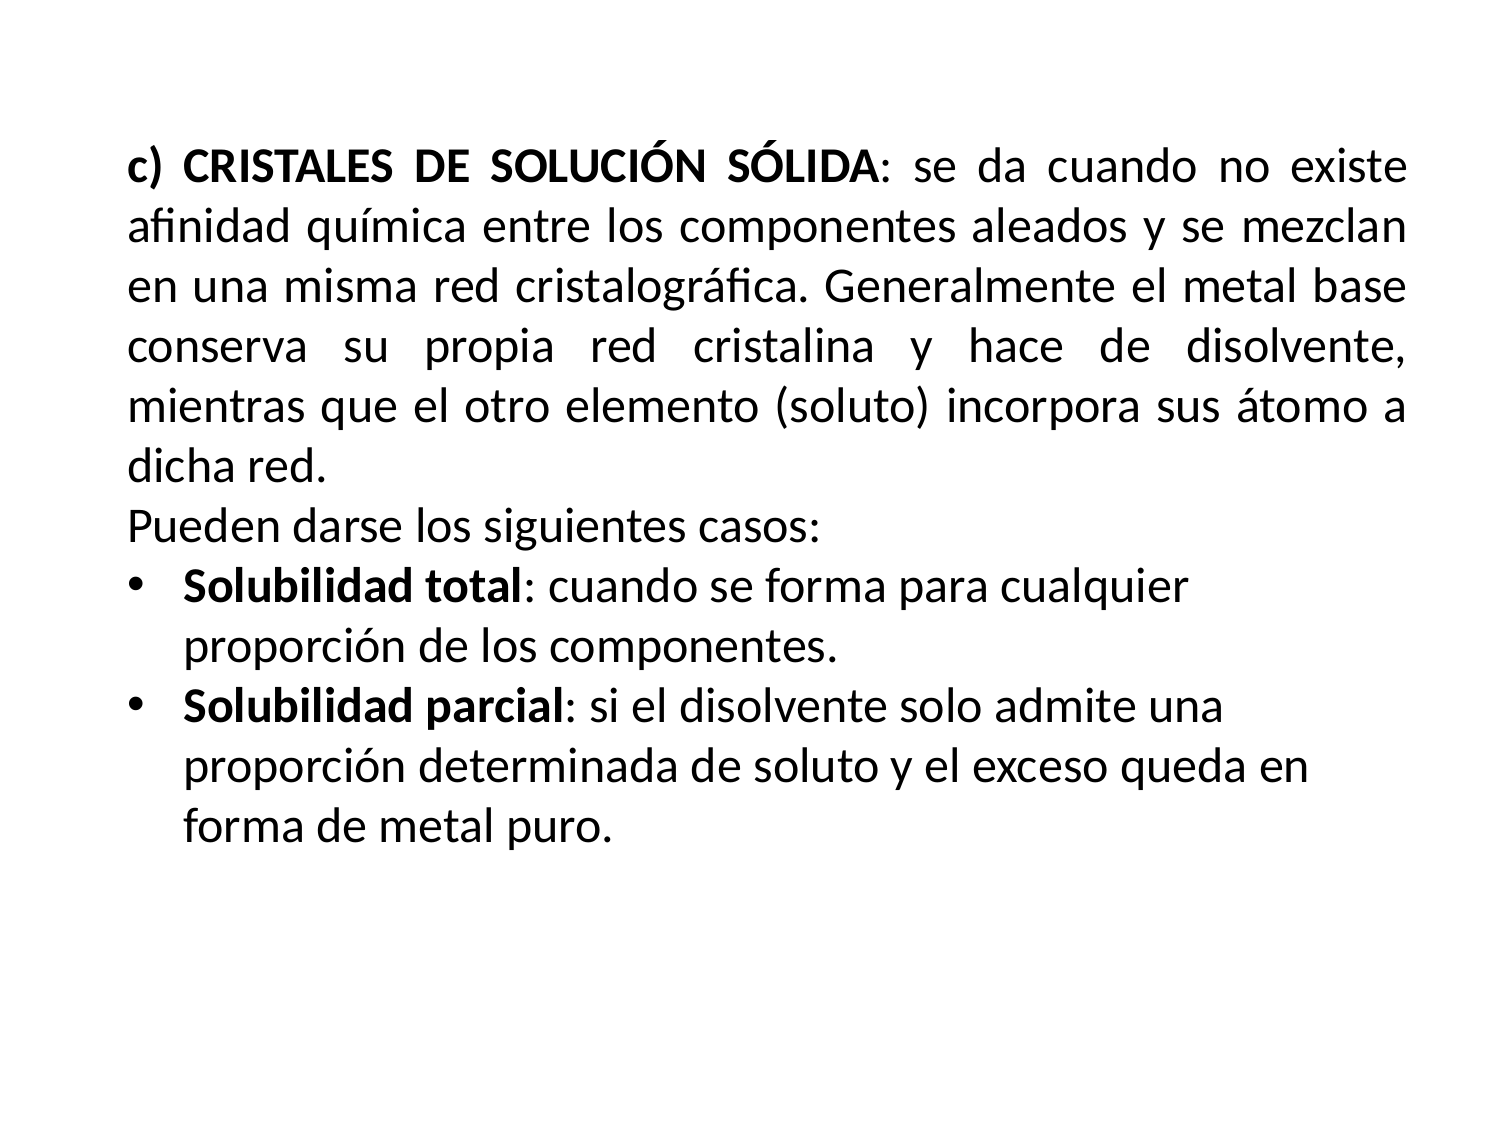

c) CRISTALES DE SOLUCIÓN SÓLIDA: se da cuando no existe afinidad química entre los componentes aleados y se mezclan en una misma red cristalográfica. Generalmente el metal base conserva su propia red cristalina y hace de disolvente, mientras que el otro elemento (soluto) incorpora sus átomo a dicha red.
Pueden darse los siguientes casos:
Solubilidad total: cuando se forma para cualquier proporción de los componentes.
Solubilidad parcial: si el disolvente solo admite una proporción determinada de soluto y el exceso queda en forma de metal puro.